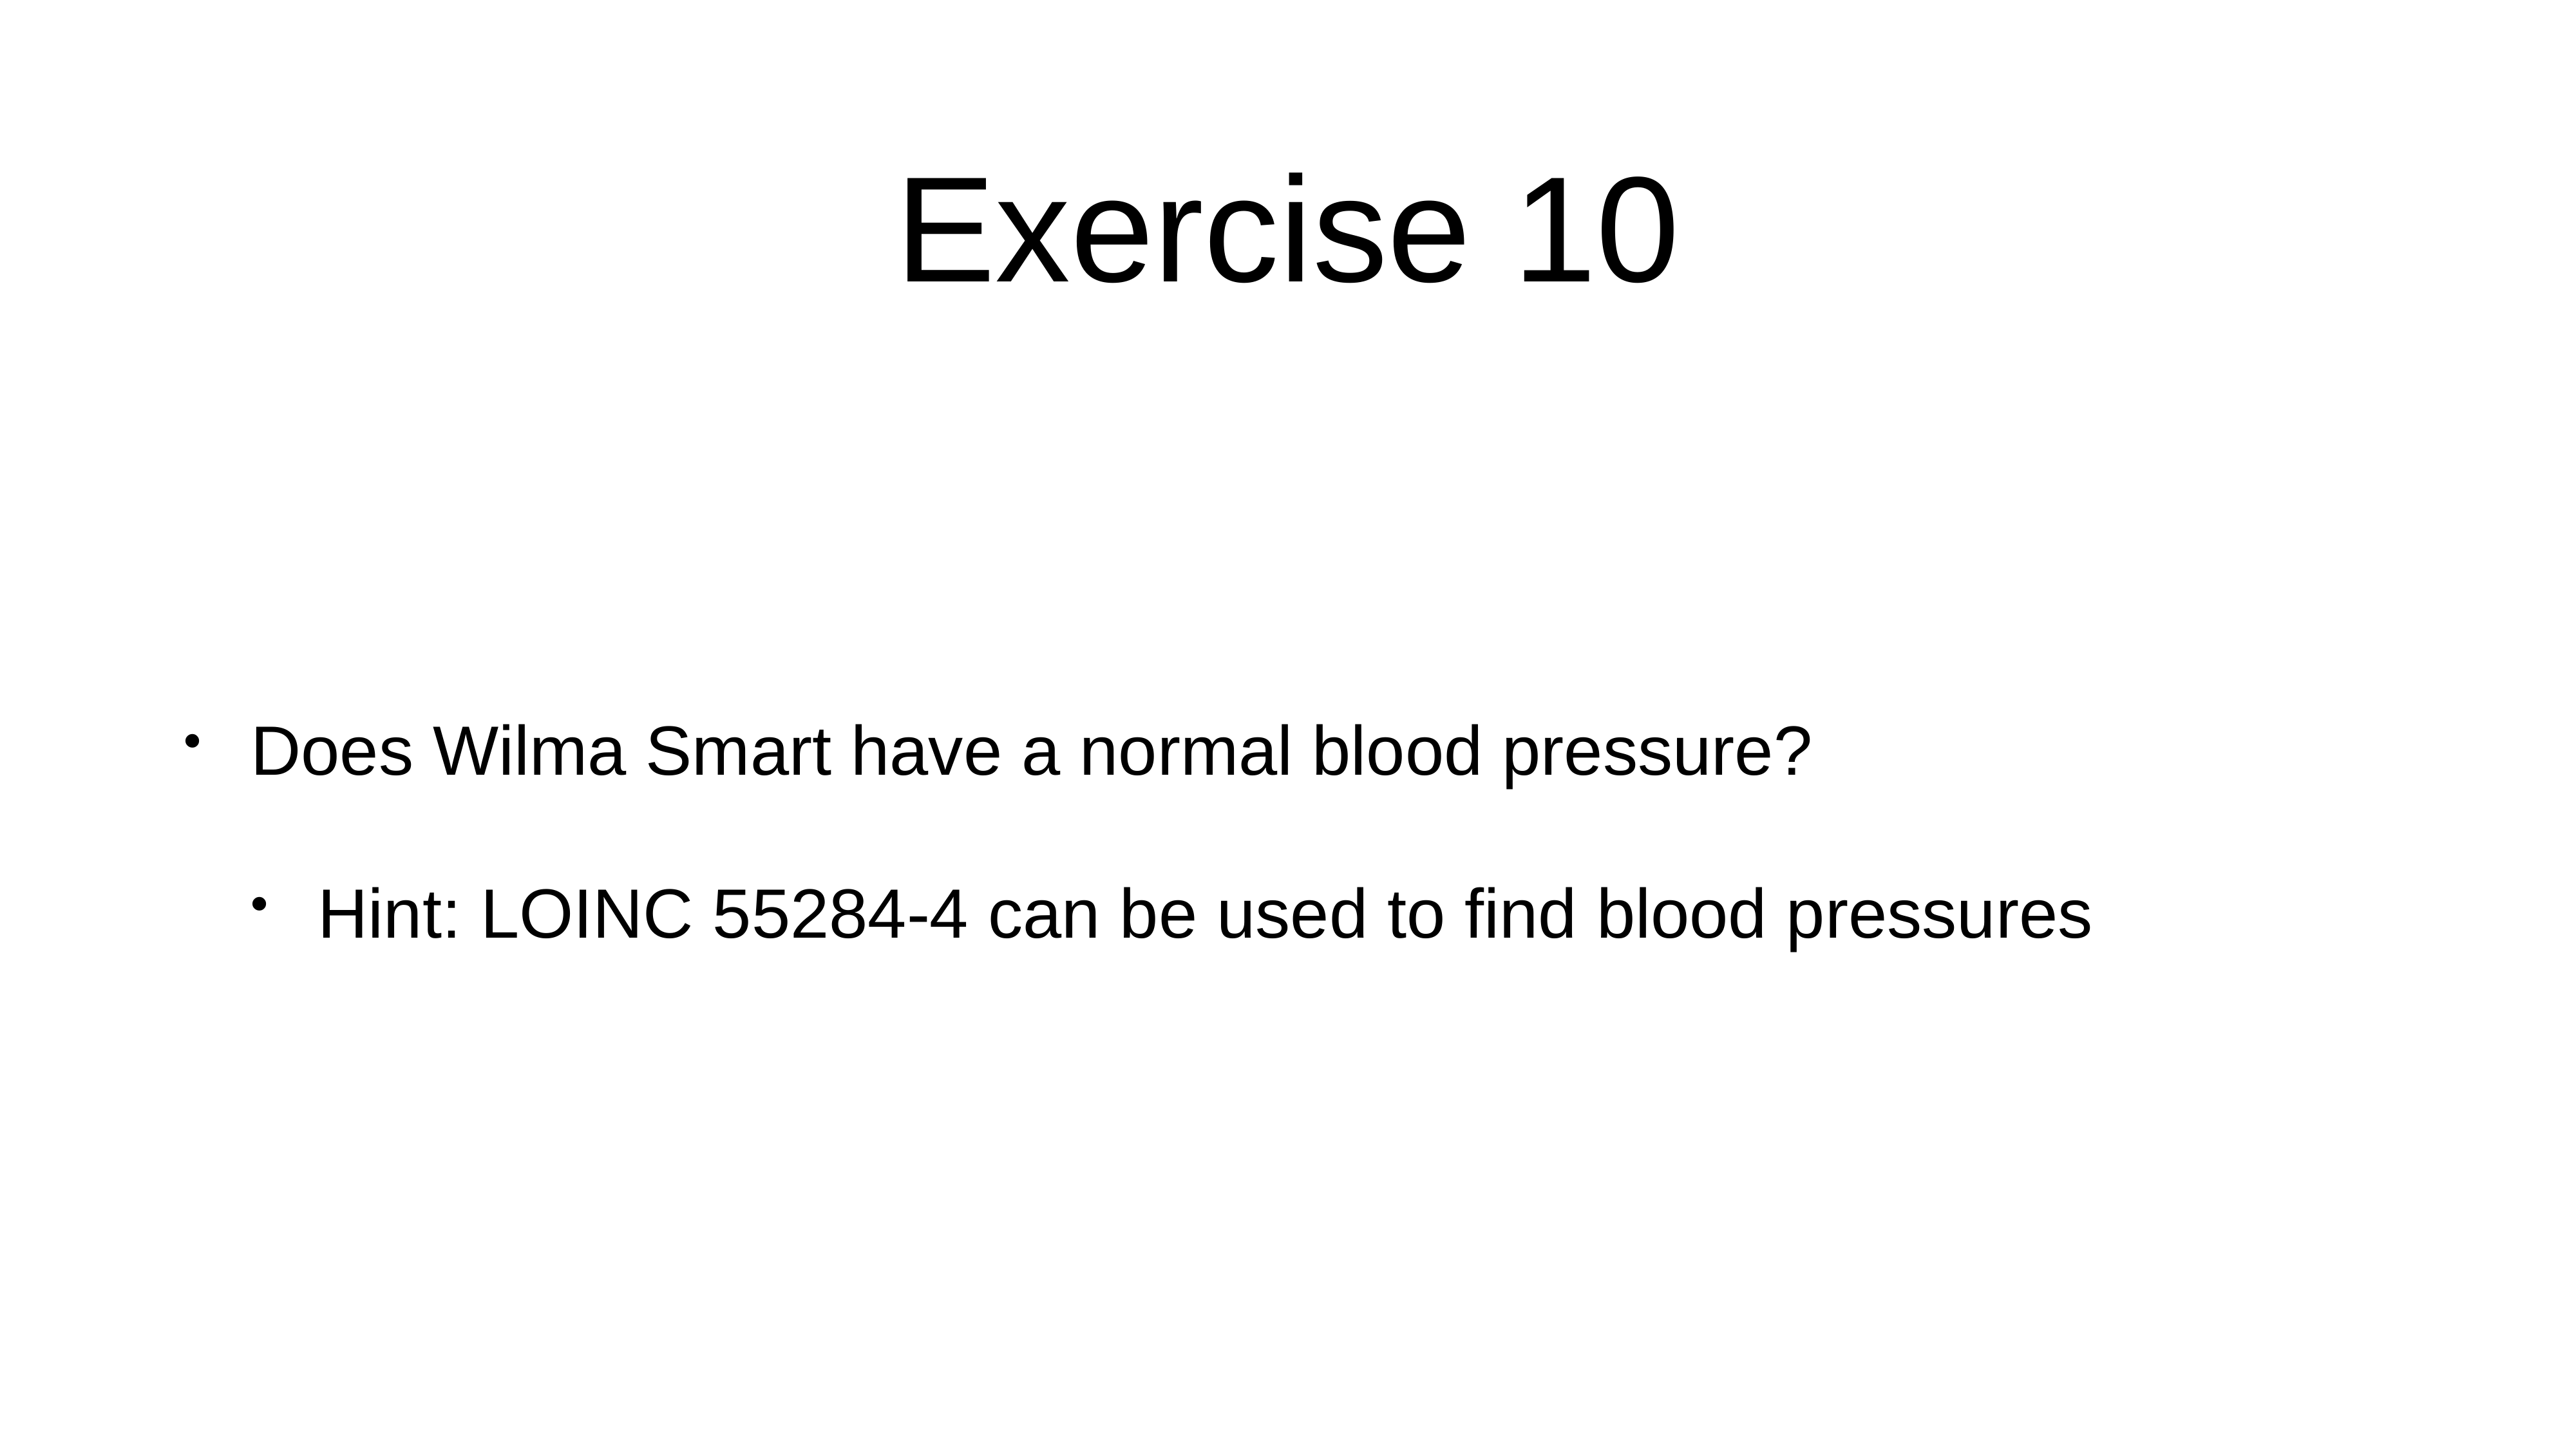

# Exercise 10
Does Wilma Smart have a normal blood pressure?
Hint: LOINC 55284-4 can be used to find blood pressures